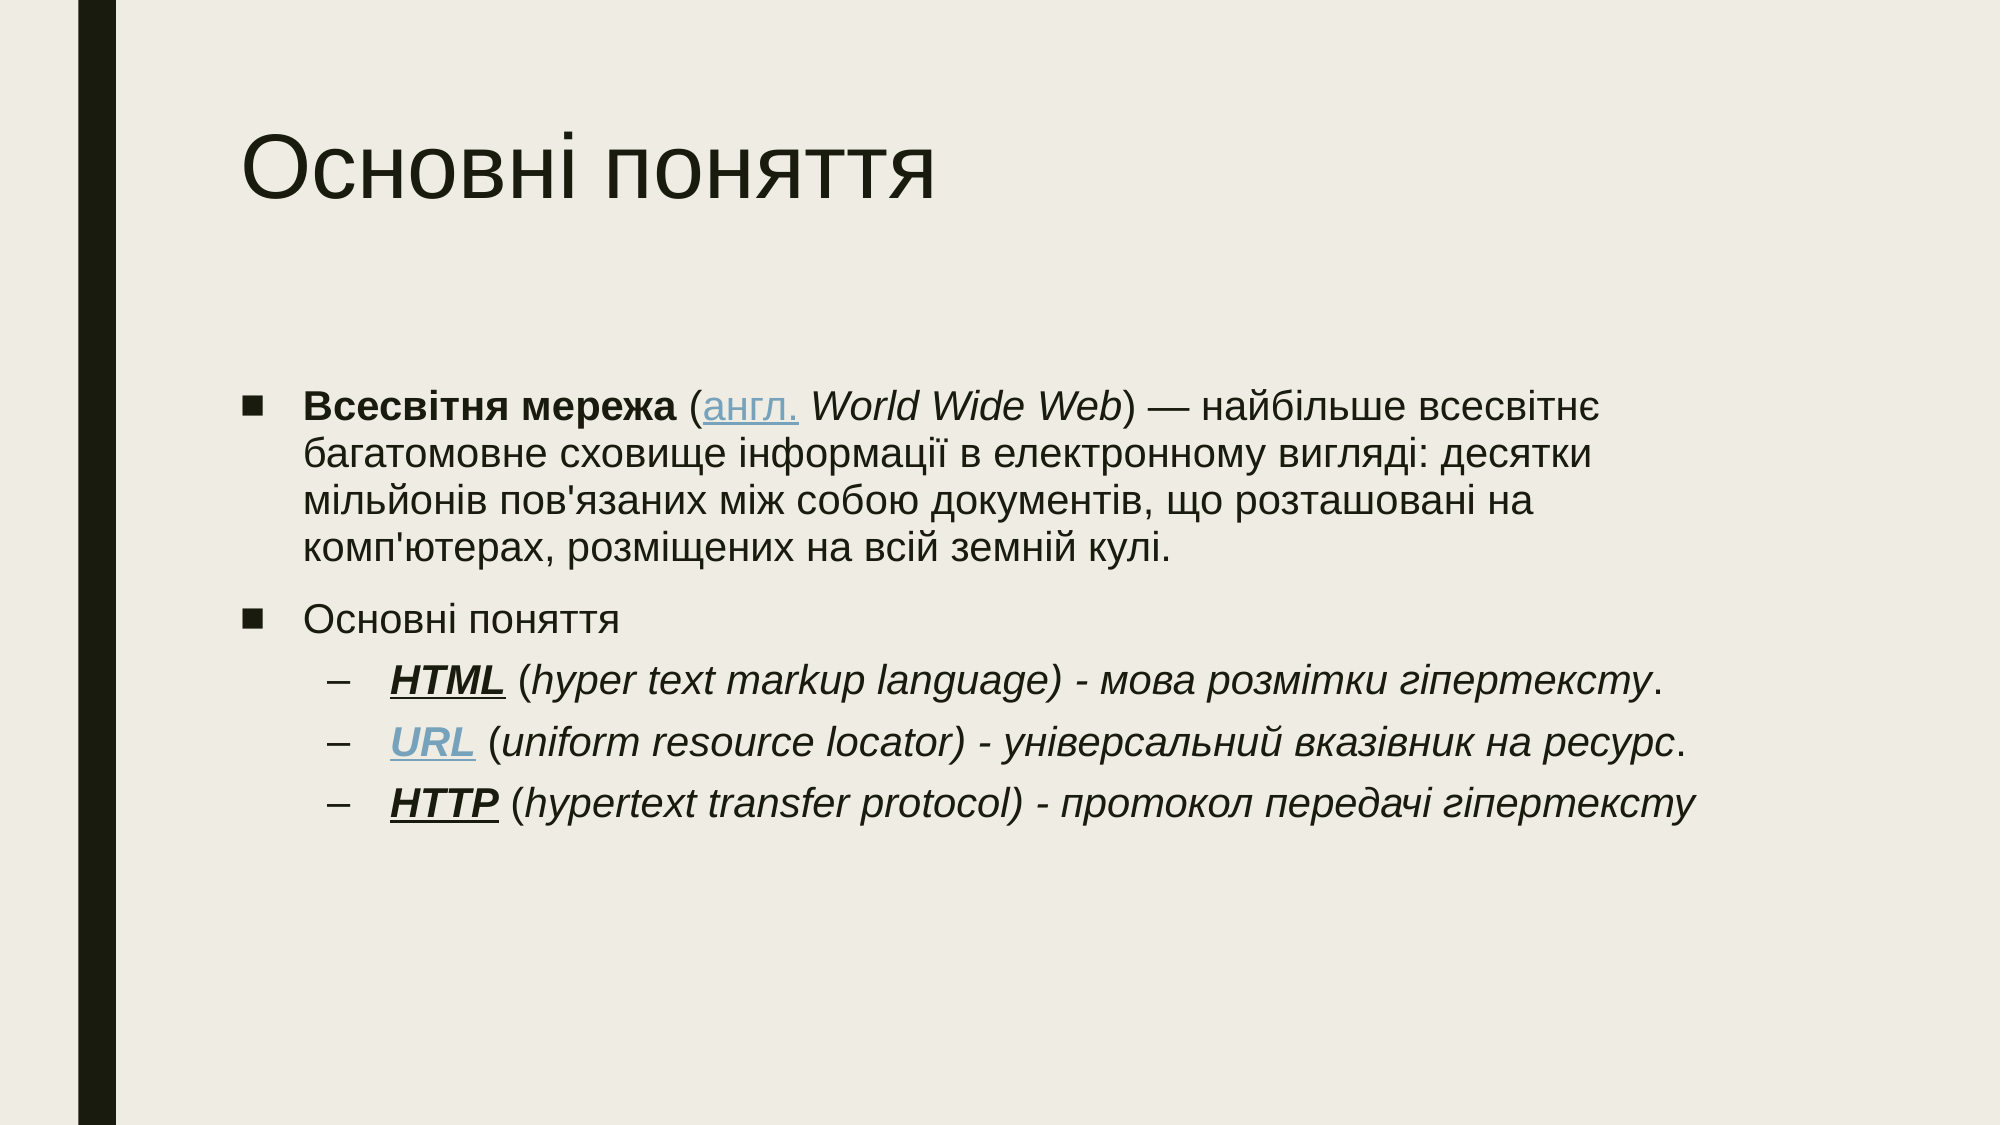

# Основні поняття
Всесвітня мережа (англ. World Wide Web) — найбільше всесвітнє багатомовне сховище інформації в електронному вигляді: десятки мільйонів пов'язаних між собою документів, що розташовані на комп'ютерах, розміщених на всій земній кулі.
Основні поняття
HTML (hyper text markup language) - мова розмітки гіпертексту.
URL (uniform resource locator) - універсальний вказівник на ресурс.
HTTP (hypertext transfer protocol) - протокол передачі гіпертексту